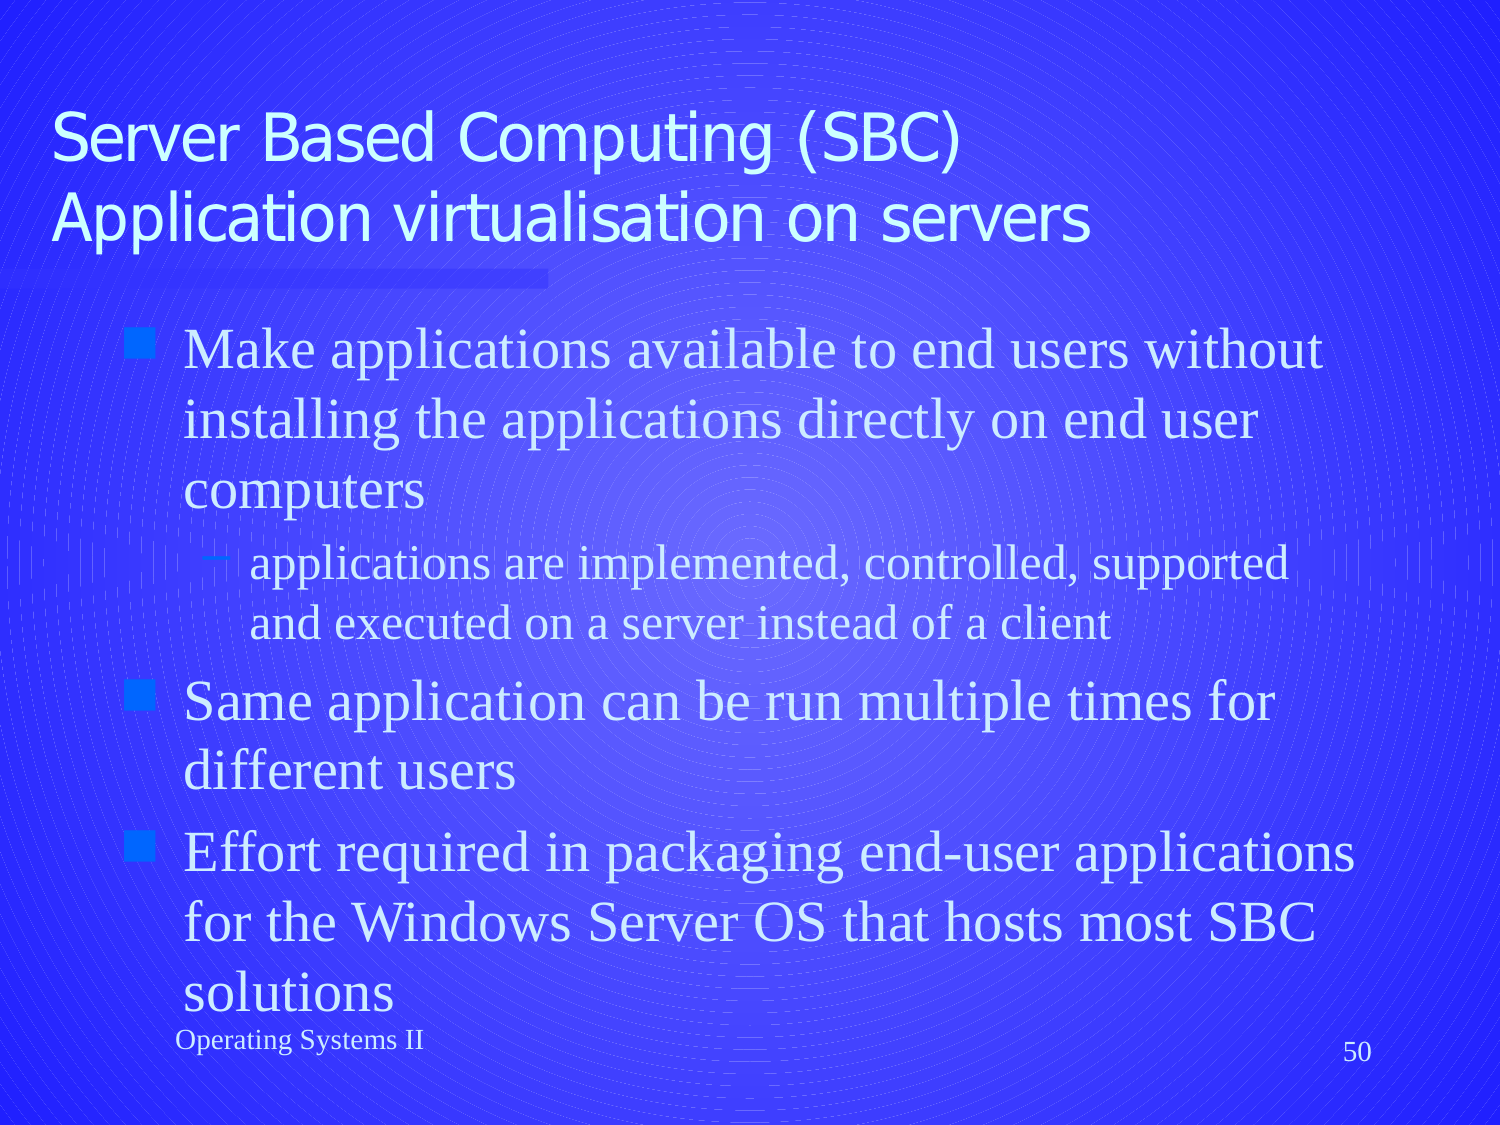

# Server Based Computing (SBC) Application virtualisation on servers
Make applications available to end users without installing the applications directly on end user computers
applications are implemented, controlled, supported and executed on a server instead of a client
Same application can be run multiple times for different users
Effort required in packaging end-user applications for the Windows Server OS that hosts most SBC solutions

Operating Systems II
50